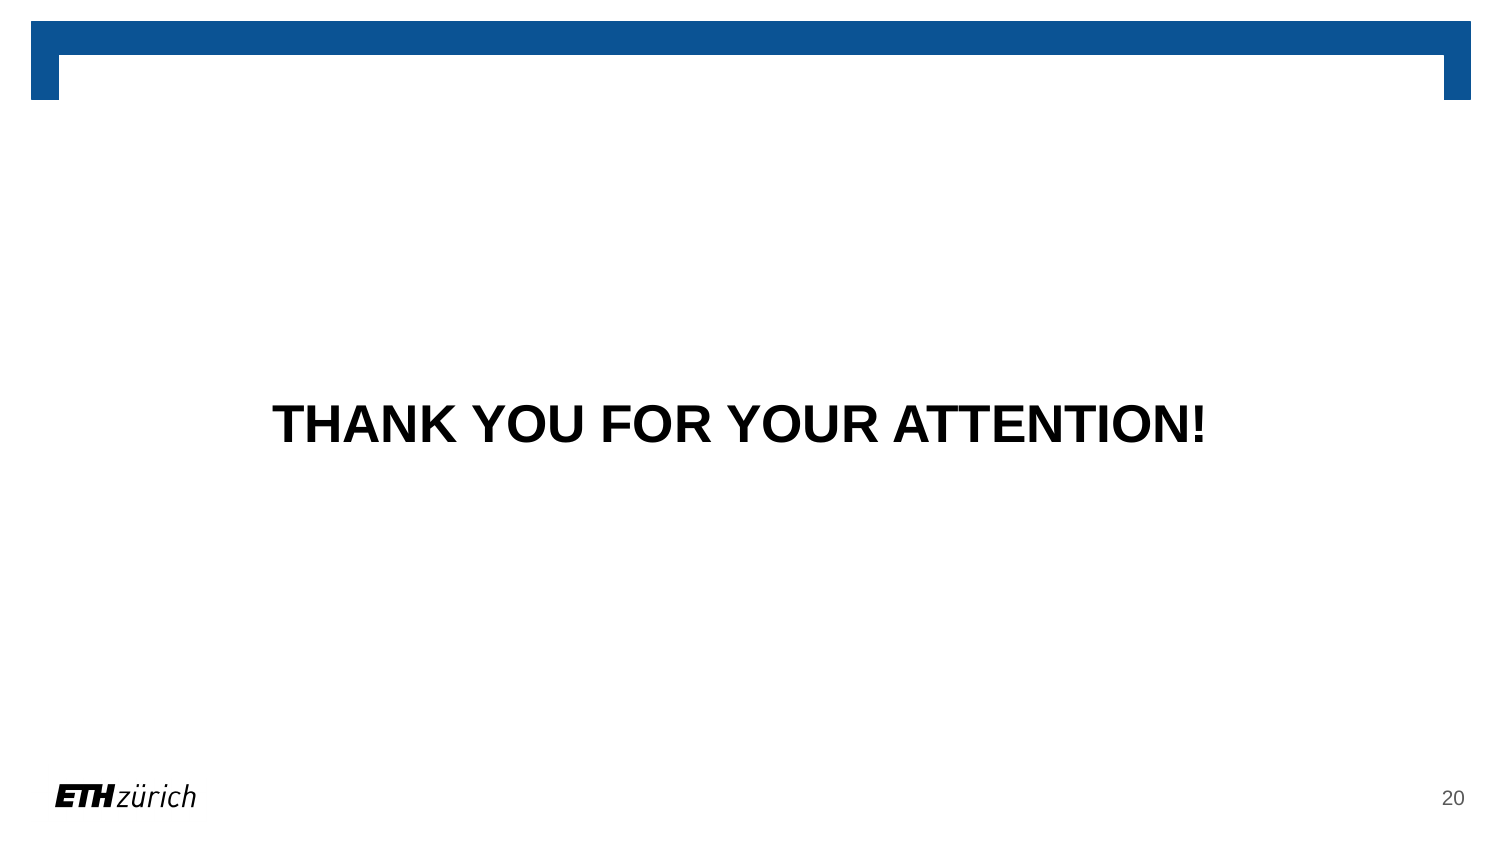

# THANK YOU FOR YOUR ATTENTION!
20